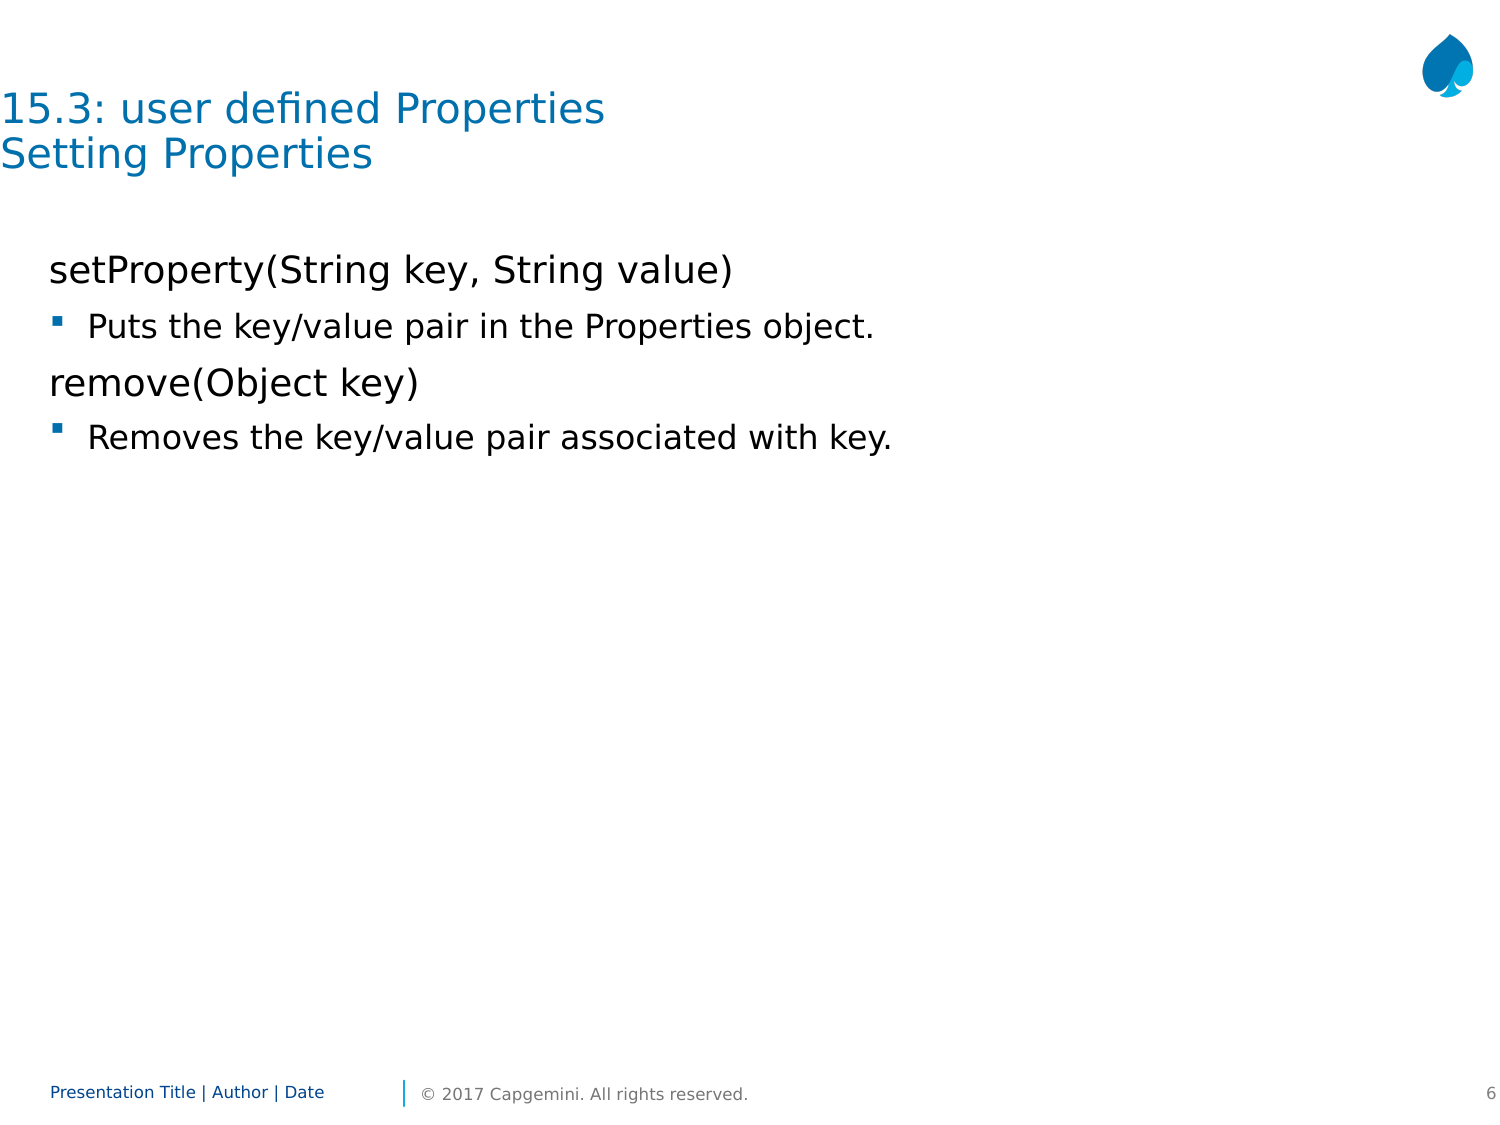

15.3: user defined Properties
Setting Properties
setProperty(String key, String value)
Puts the key/value pair in the Properties object.
remove(Object key)
Removes the key/value pair associated with key.